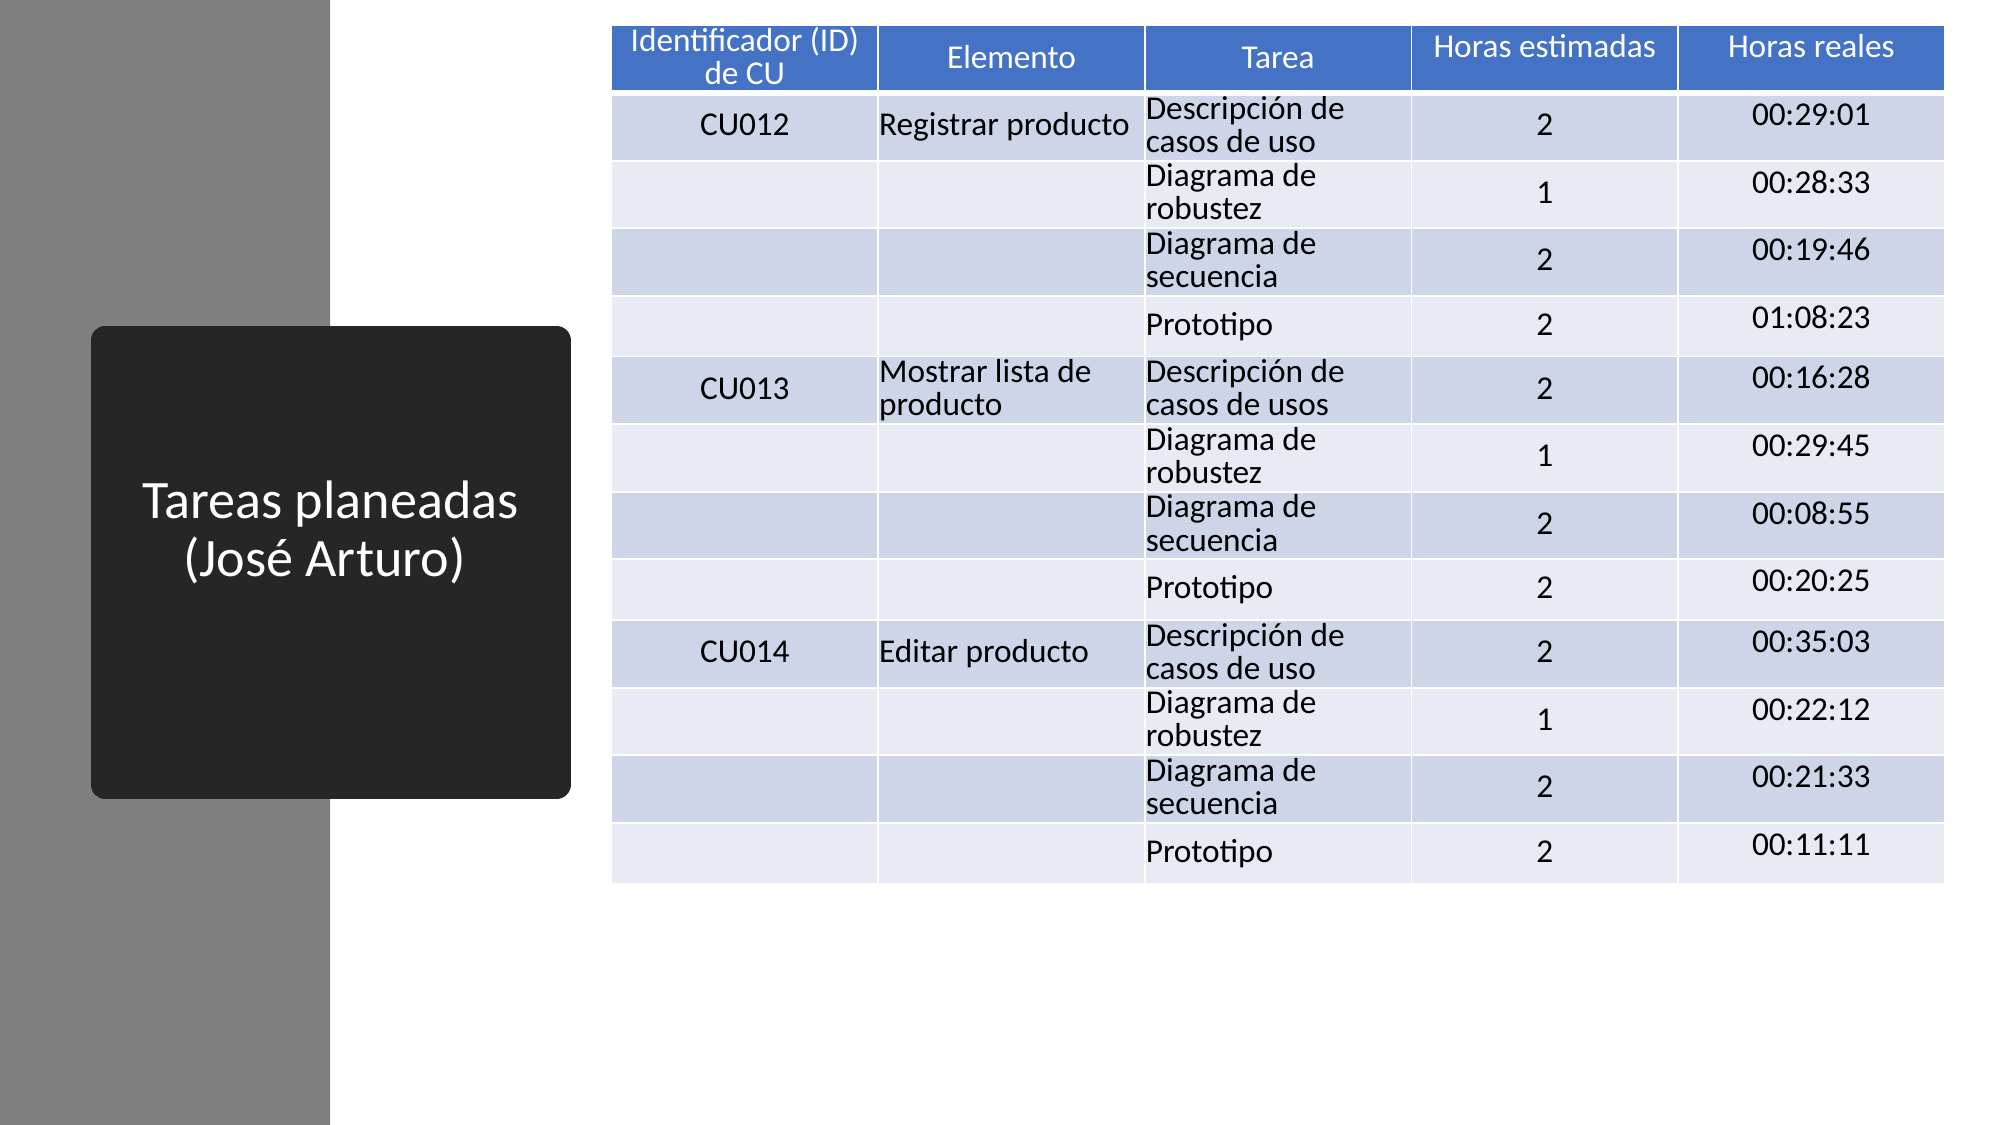

| Identificador (ID) de CU | Elemento | Tarea | Horas estimadas | Horas reales |
| --- | --- | --- | --- | --- |
| CU012 | Registrar producto | Descripción de casos de uso | 2 | 00:29:01 |
|  |  | Diagrama de robustez | 1 | 00:28:33 |
|  |  | Diagrama de secuencia | 2 | 00:19:46 |
|  |  | Prototipo | 2 | 01:08:23 |
| CU013 | Mostrar lista de producto | Descripción de casos de usos | 2 | 00:16:28 |
|  |  | Diagrama de robustez | 1 | 00:29:45 |
|  |  | Diagrama de secuencia | 2 | 00:08:55 |
|  |  | Prototipo | 2 | 00:20:25 |
| CU014 | Editar producto | Descripción de casos de uso | 2 | 00:35:03 |
|  |  | Diagrama de robustez | 1 | 00:22:12 |
|  |  | Diagrama de secuencia | 2 | 00:21:33 |
|  |  | Prototipo | 2 | 00:11:11 |
# Tareas planeadas (José Arturo)